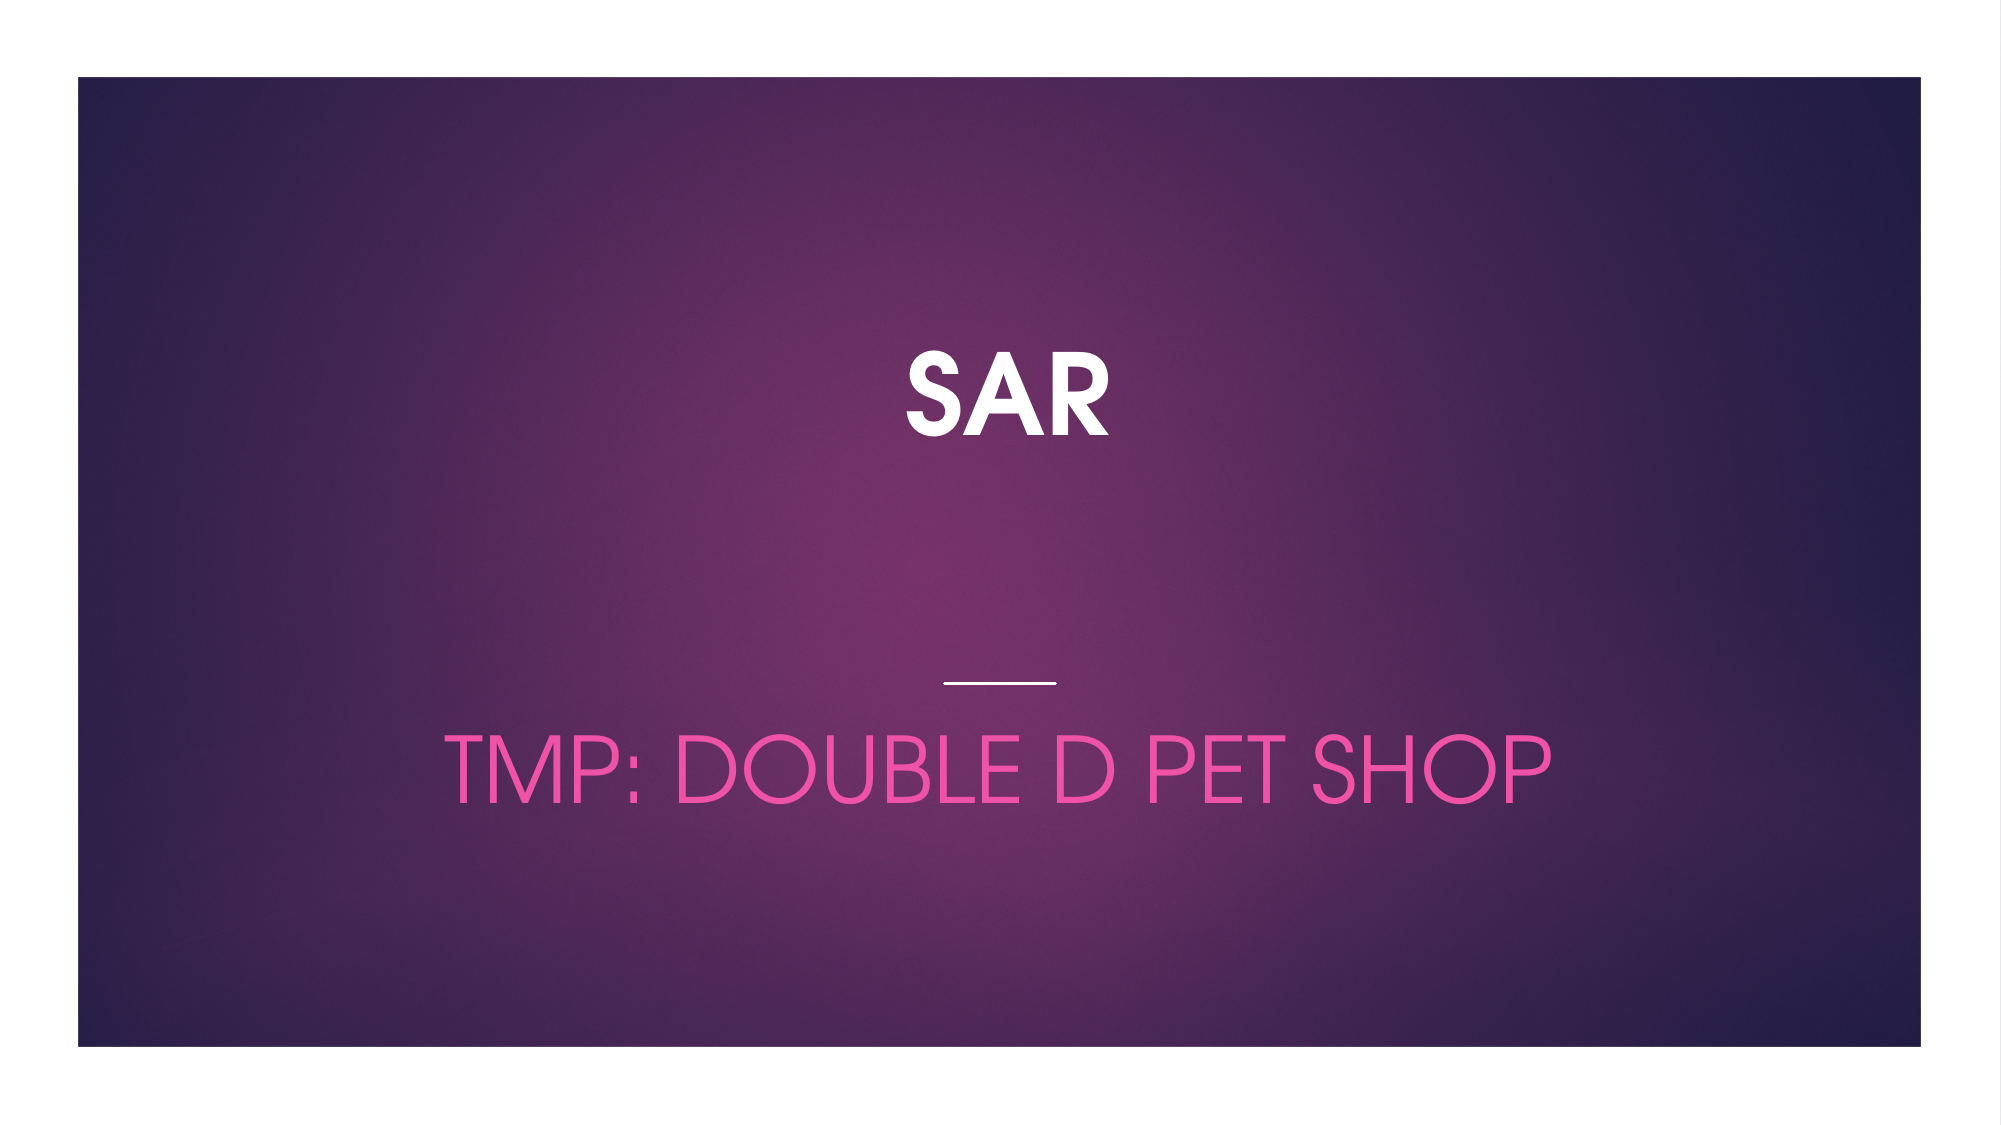

# SAR
TMP: Double D Pet Shop